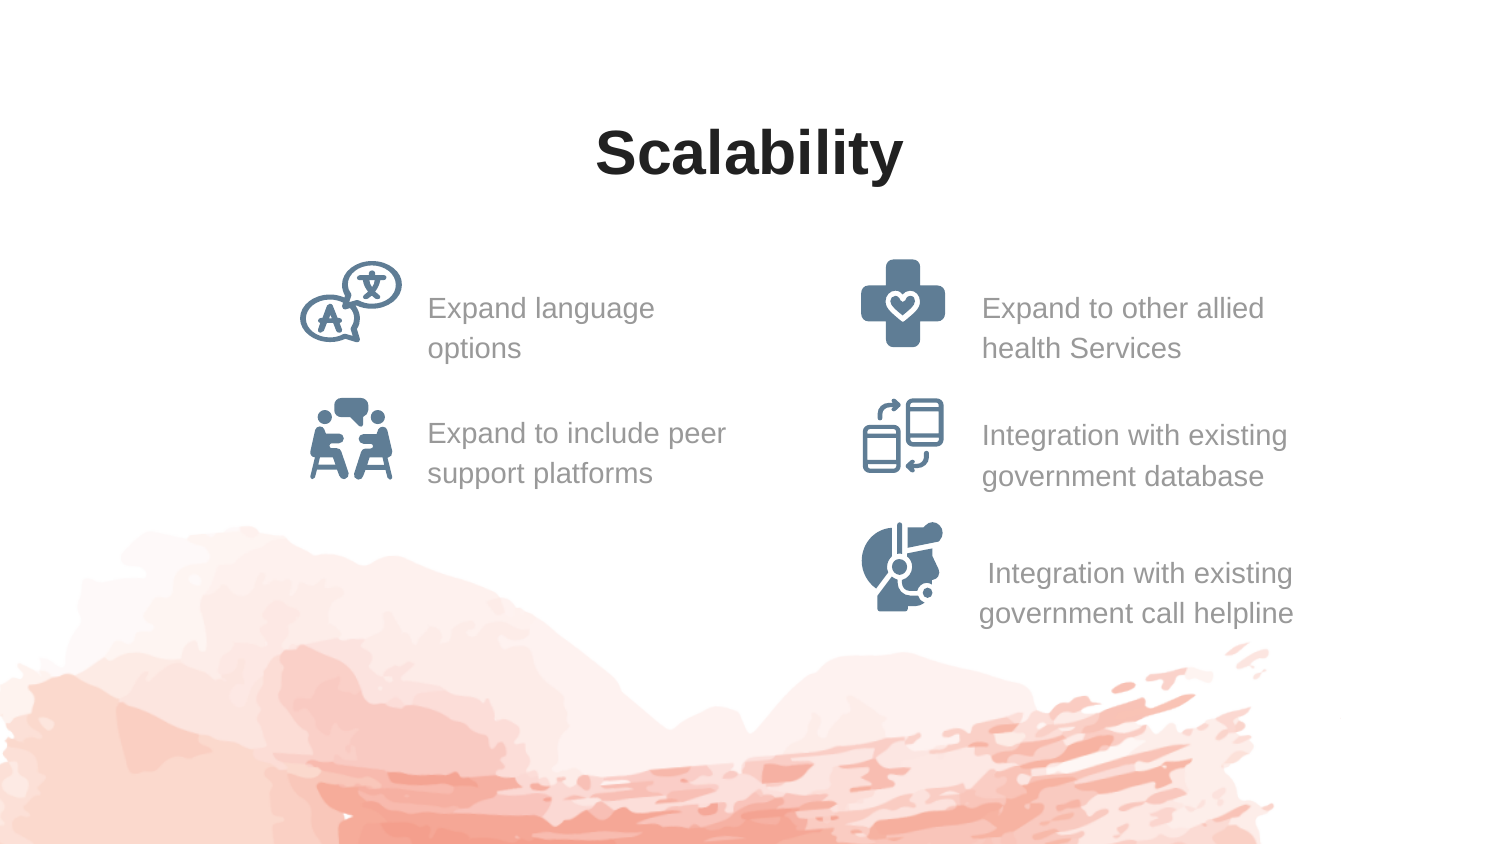

# Scalability

Expand language options

Expand to other allied health Services
Expand to include peer support platforms
Integration with existing government database

 Integration with existing government call helpline